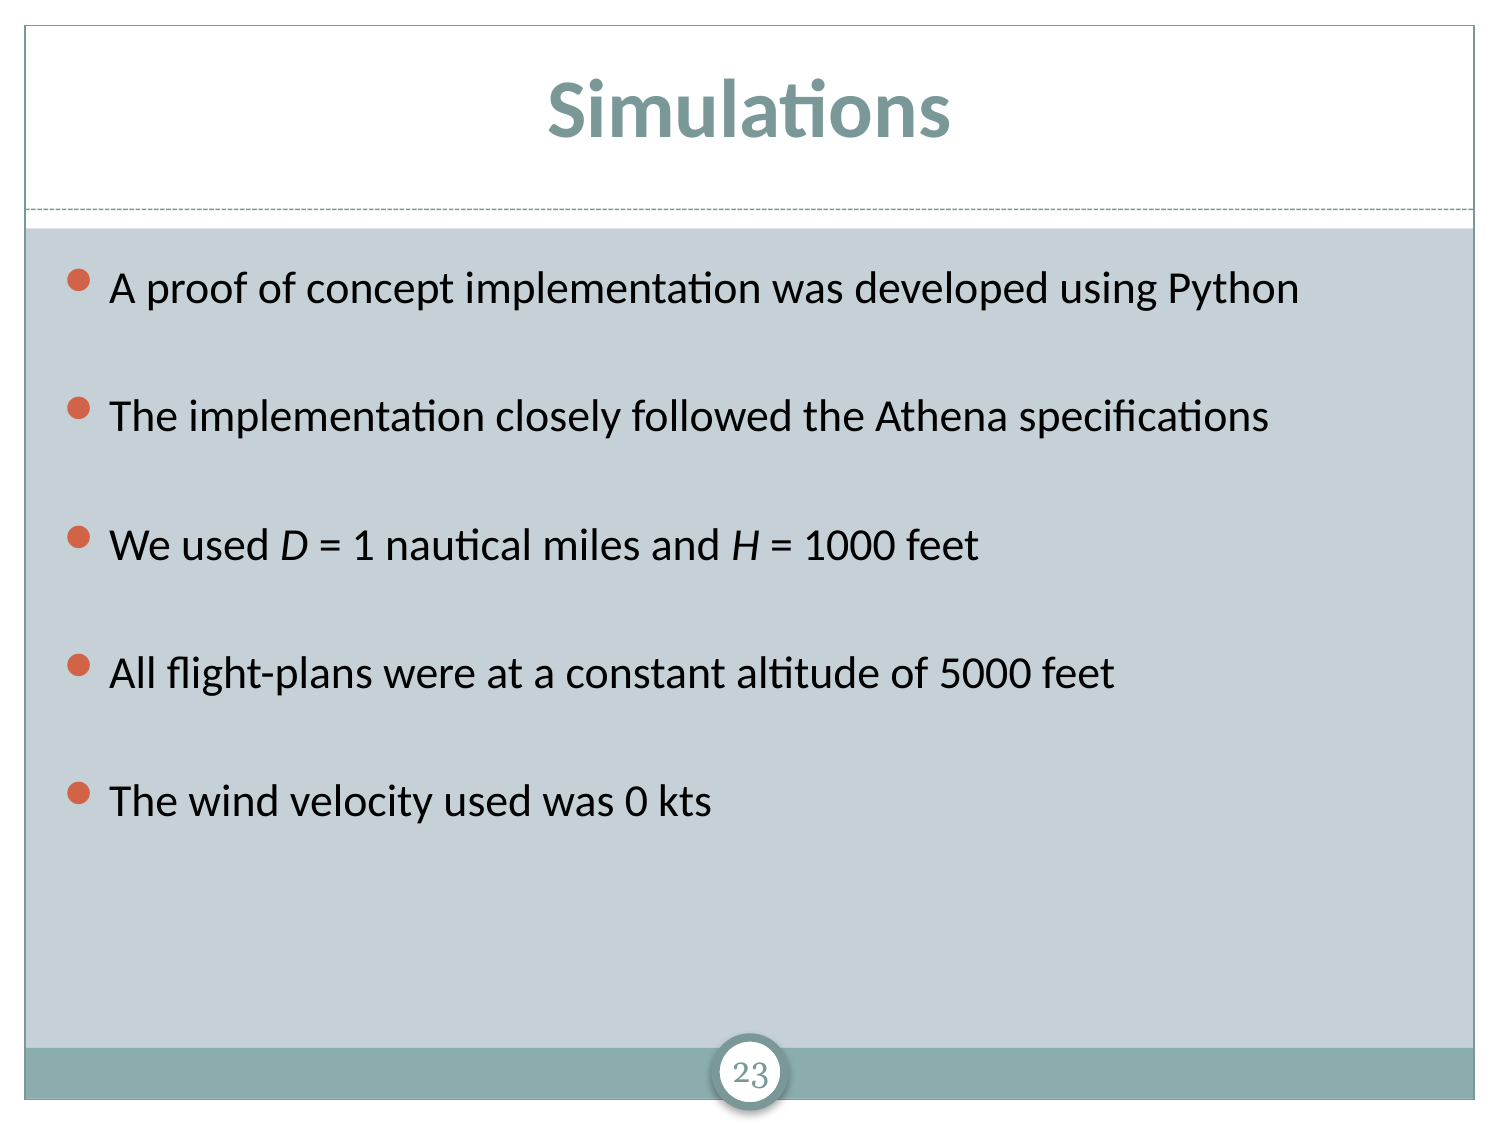

# Simulations
A proof of concept implementation was developed using Python

The implementation closely followed the Athena specifications

We used D = 1 nautical miles and H = 1000 feet

All flight-plans were at a constant altitude of 5000 feet

The wind velocity used was 0 kts
23